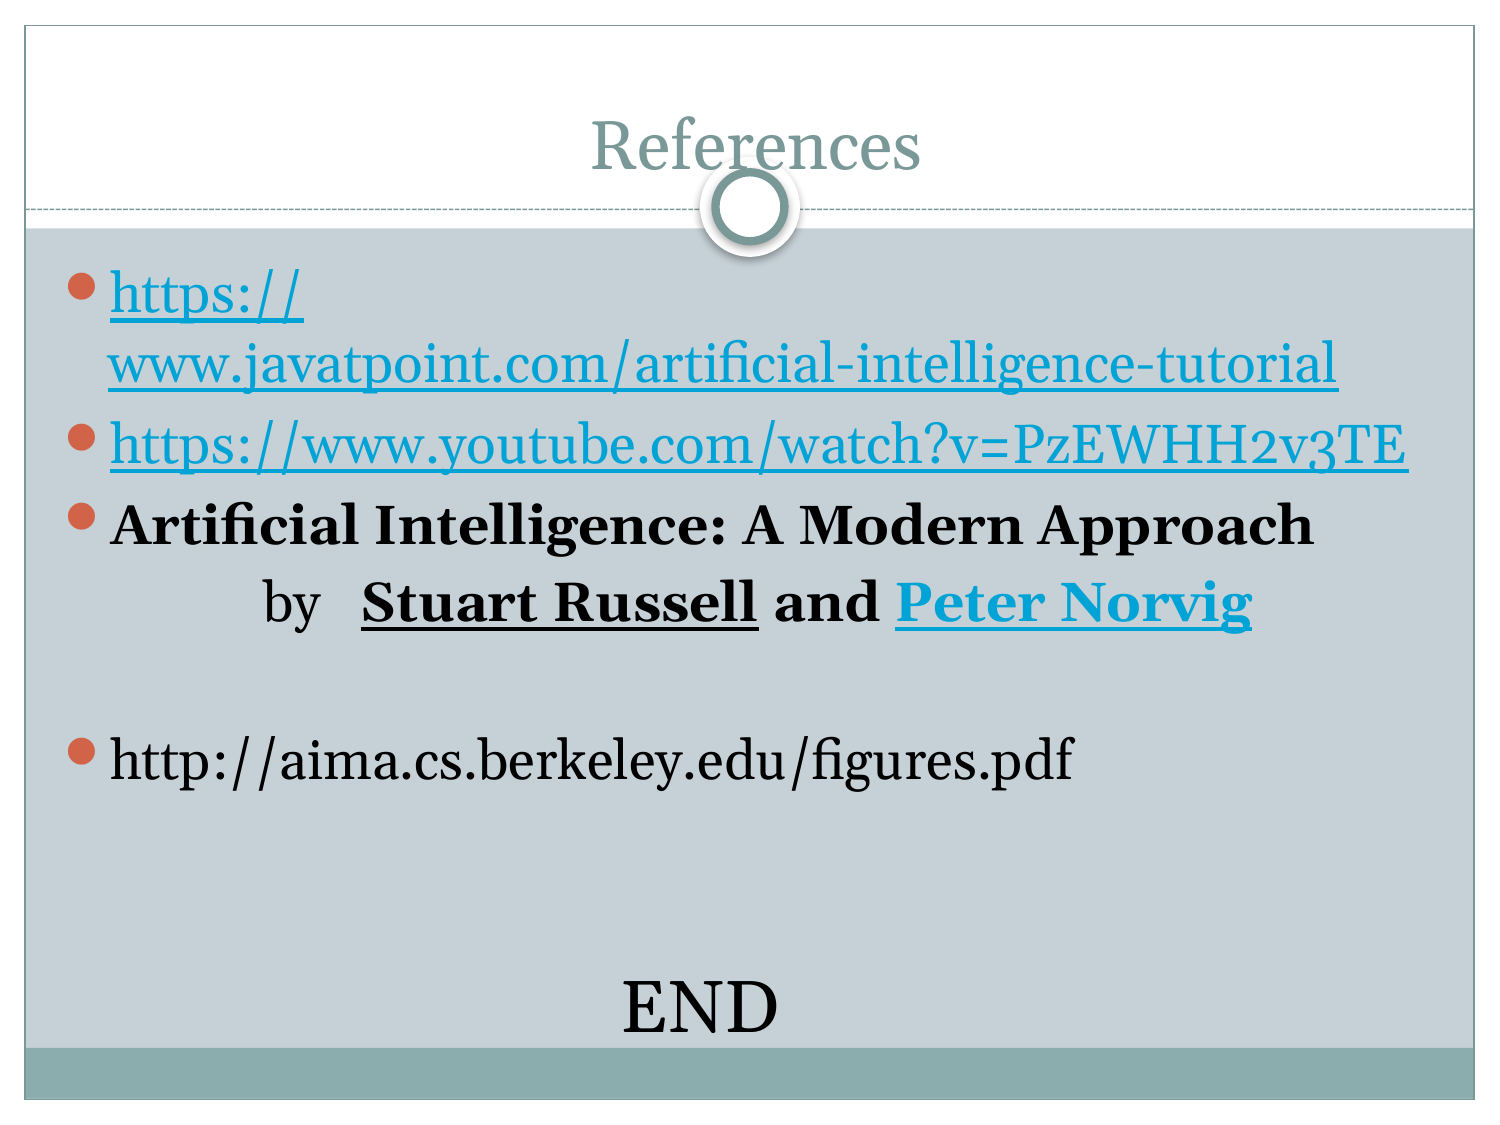

# References
https://www.javatpoint.com/artificial-intelligence-tutorial
https://www.youtube.com/watch?v=PzEWHH2v3TE
Artificial Intelligence: A Modern Approach
               by   Stuart Russell and Peter Norvig

http://aima.cs.berkeley.edu/figures.pdf

                                          END